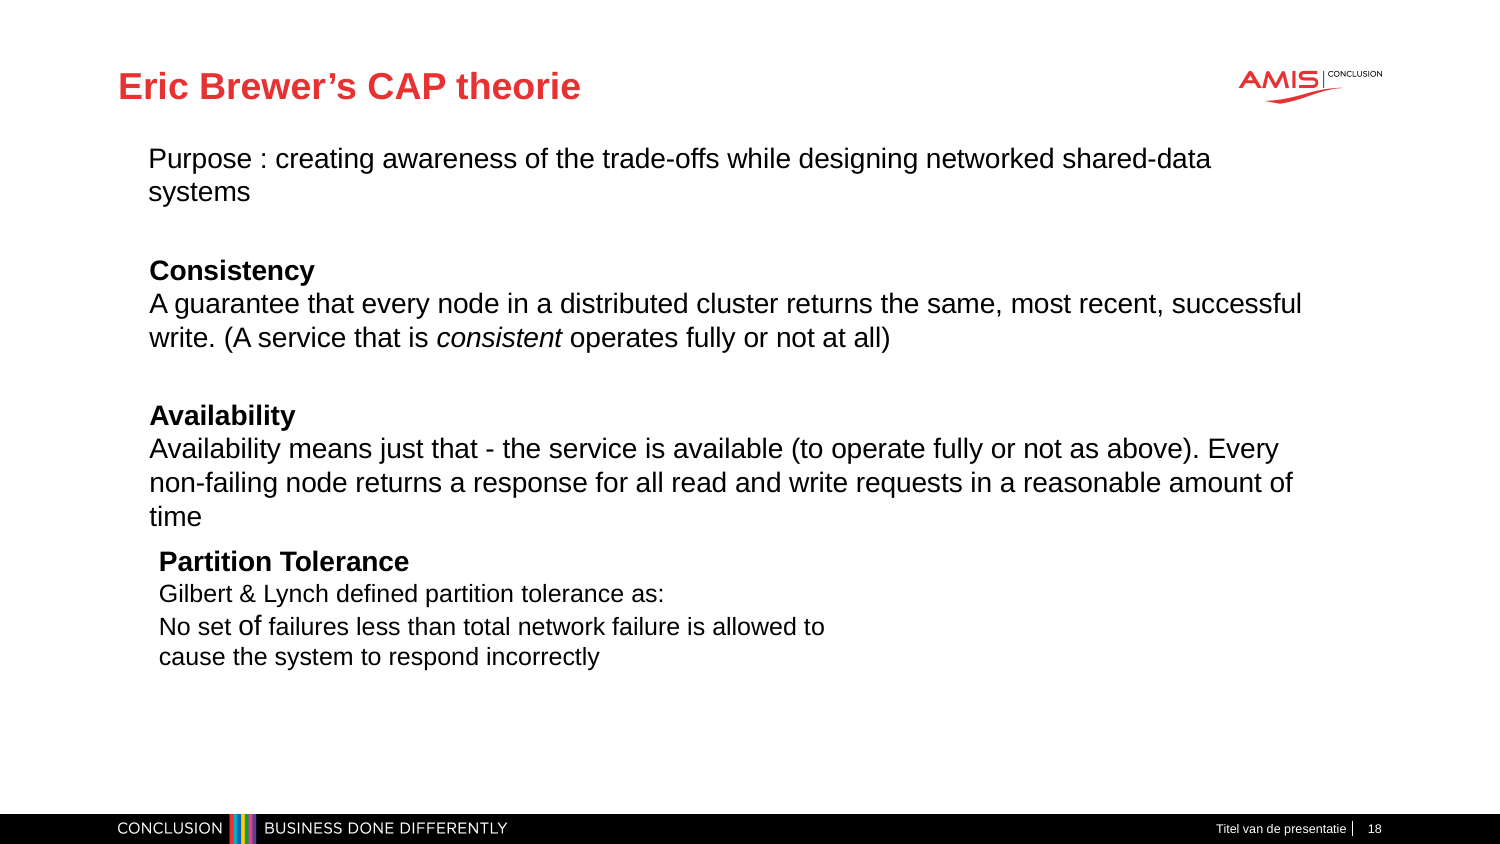

# Eric Brewer’s CAP theorie
Purpose : creating awareness of the trade-offs while designing networked shared-data systems
Consistency
A guarantee that every node in a distributed cluster returns the same, most recent, successful write. (A service that is consistent operates fully or not at all)
Availability
Availability means just that - the service is available (to operate fully or not as above). Every non-failing node returns a response for all read and write requests in a reasonable amount of time
Partition Tolerance
Gilbert & Lynch defined partition tolerance as:
No set of failures less than total network failure is allowed to cause the system to respond incorrectly
Titel van de presentatie
18